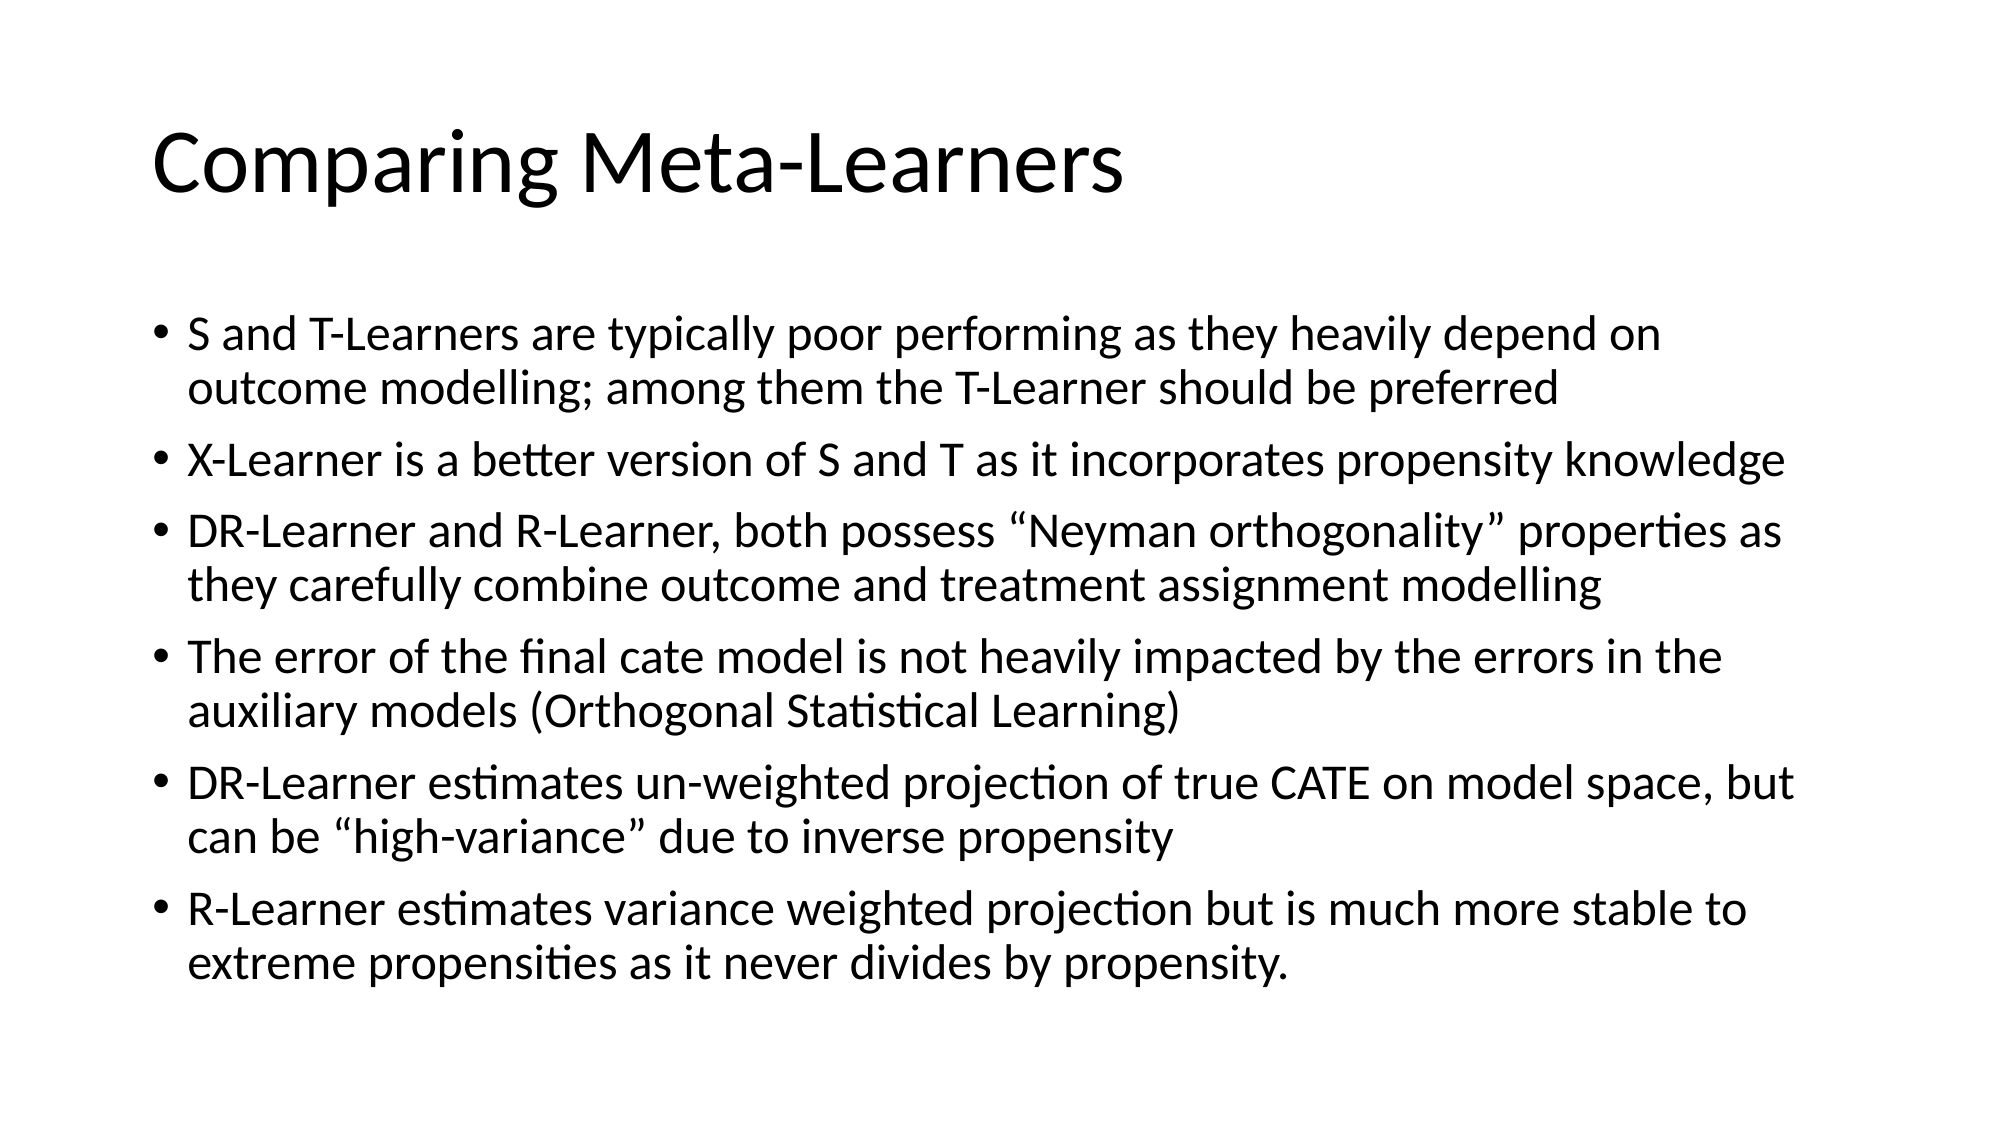

# Comparing Meta-Learners
S and T-Learners are typically poor performing as they heavily depend on outcome modelling; among them the T-Learner should be preferred
X-Learner is a better version of S and T as it incorporates propensity knowledge
DR-Learner and R-Learner, both possess “Neyman orthogonality” properties as they carefully combine outcome and treatment assignment modelling
The error of the final cate model is not heavily impacted by the errors in the auxiliary models (Orthogonal Statistical Learning)
DR-Learner estimates un-weighted projection of true CATE on model space, but can be “high-variance” due to inverse propensity
R-Learner estimates variance weighted projection but is much more stable to extreme propensities as it never divides by propensity.